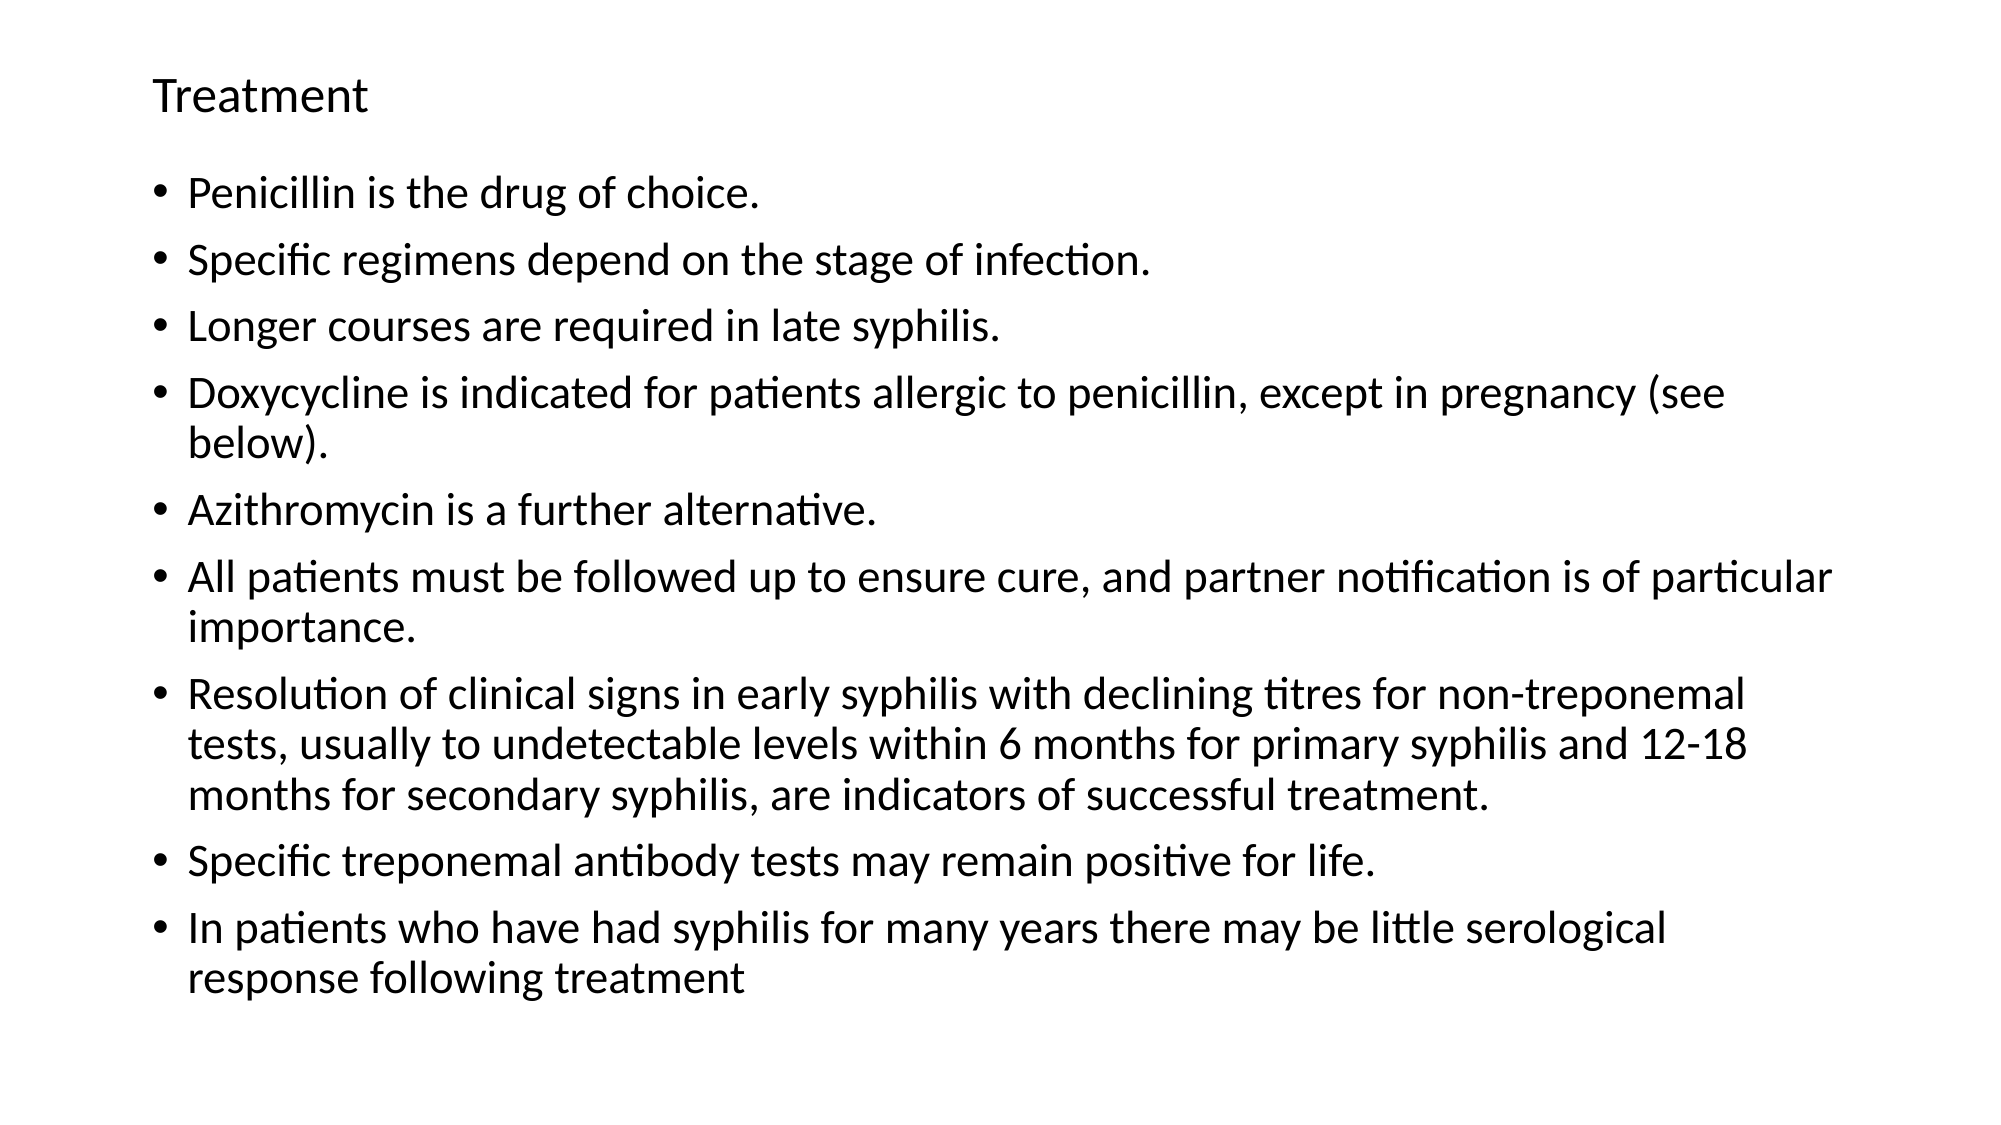

# Treatment
Penicillin is the drug of choice.
Specific regimens depend on the stage of infection.
Longer courses are required in late syphilis.
Doxycycline is indicated for patients allergic to penicillin, except in pregnancy (see below).
Azithromycin is a further alternative.
All patients must be followed up to ensure cure, and partner notification is of particular importance.
Resolution of clinical signs in early syphilis with declining titres for non-treponemal tests, usually to undetectable levels within 6 months for primary syphilis and 12-18 months for secondary syphilis, are indicators of successful treatment.
Specific treponemal antibody tests may remain positive for life.
In patients who have had syphilis for many years there may be little serological response following treatment